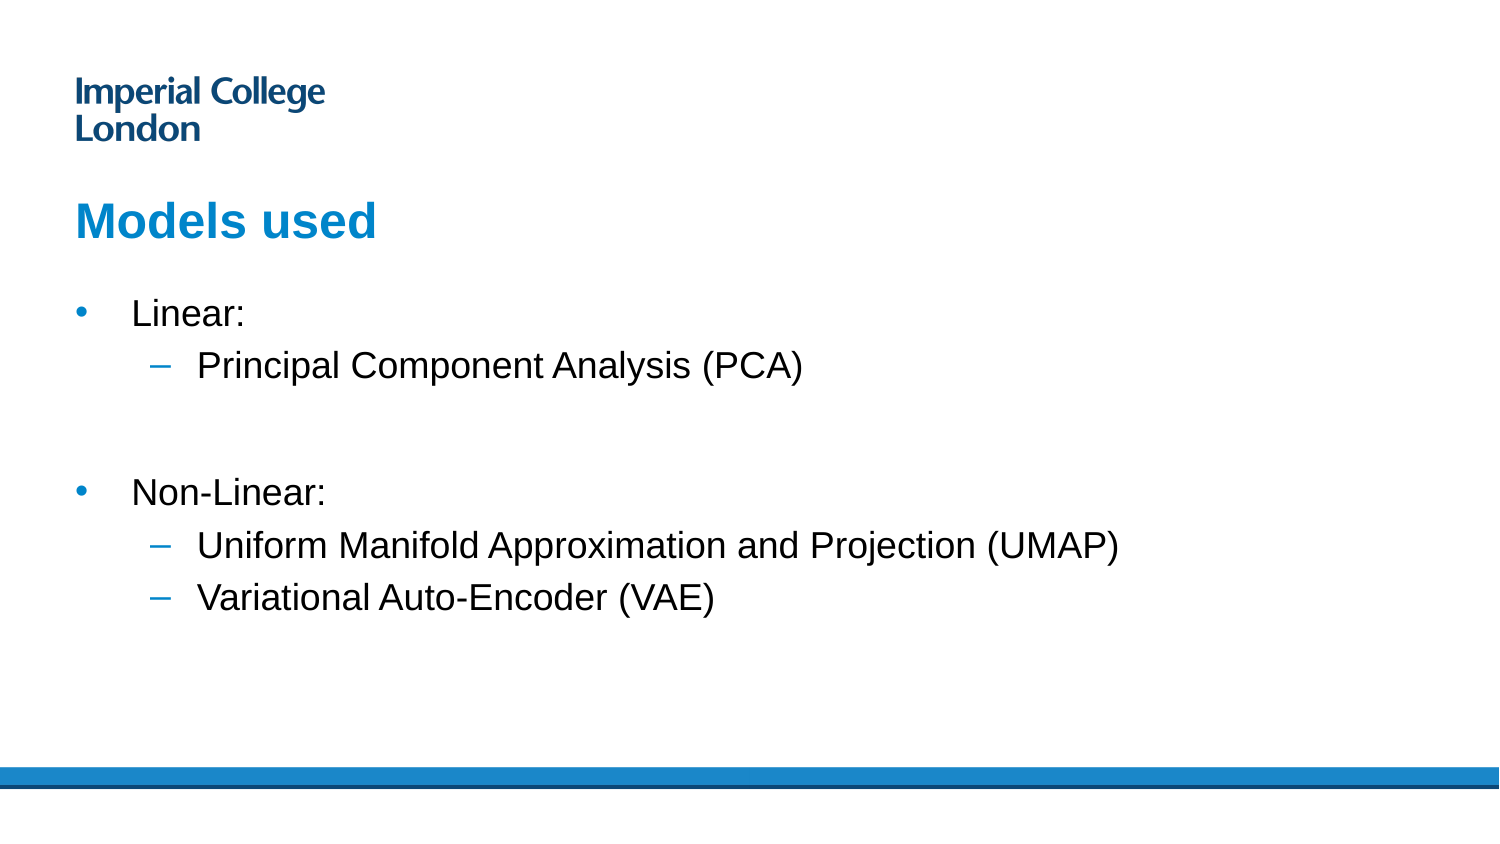

# Models used
Linear:
Principal Component Analysis (PCA)

Non-Linear:
Uniform Manifold Approximation and Projection (UMAP)
Variational Auto-Encoder (VAE)